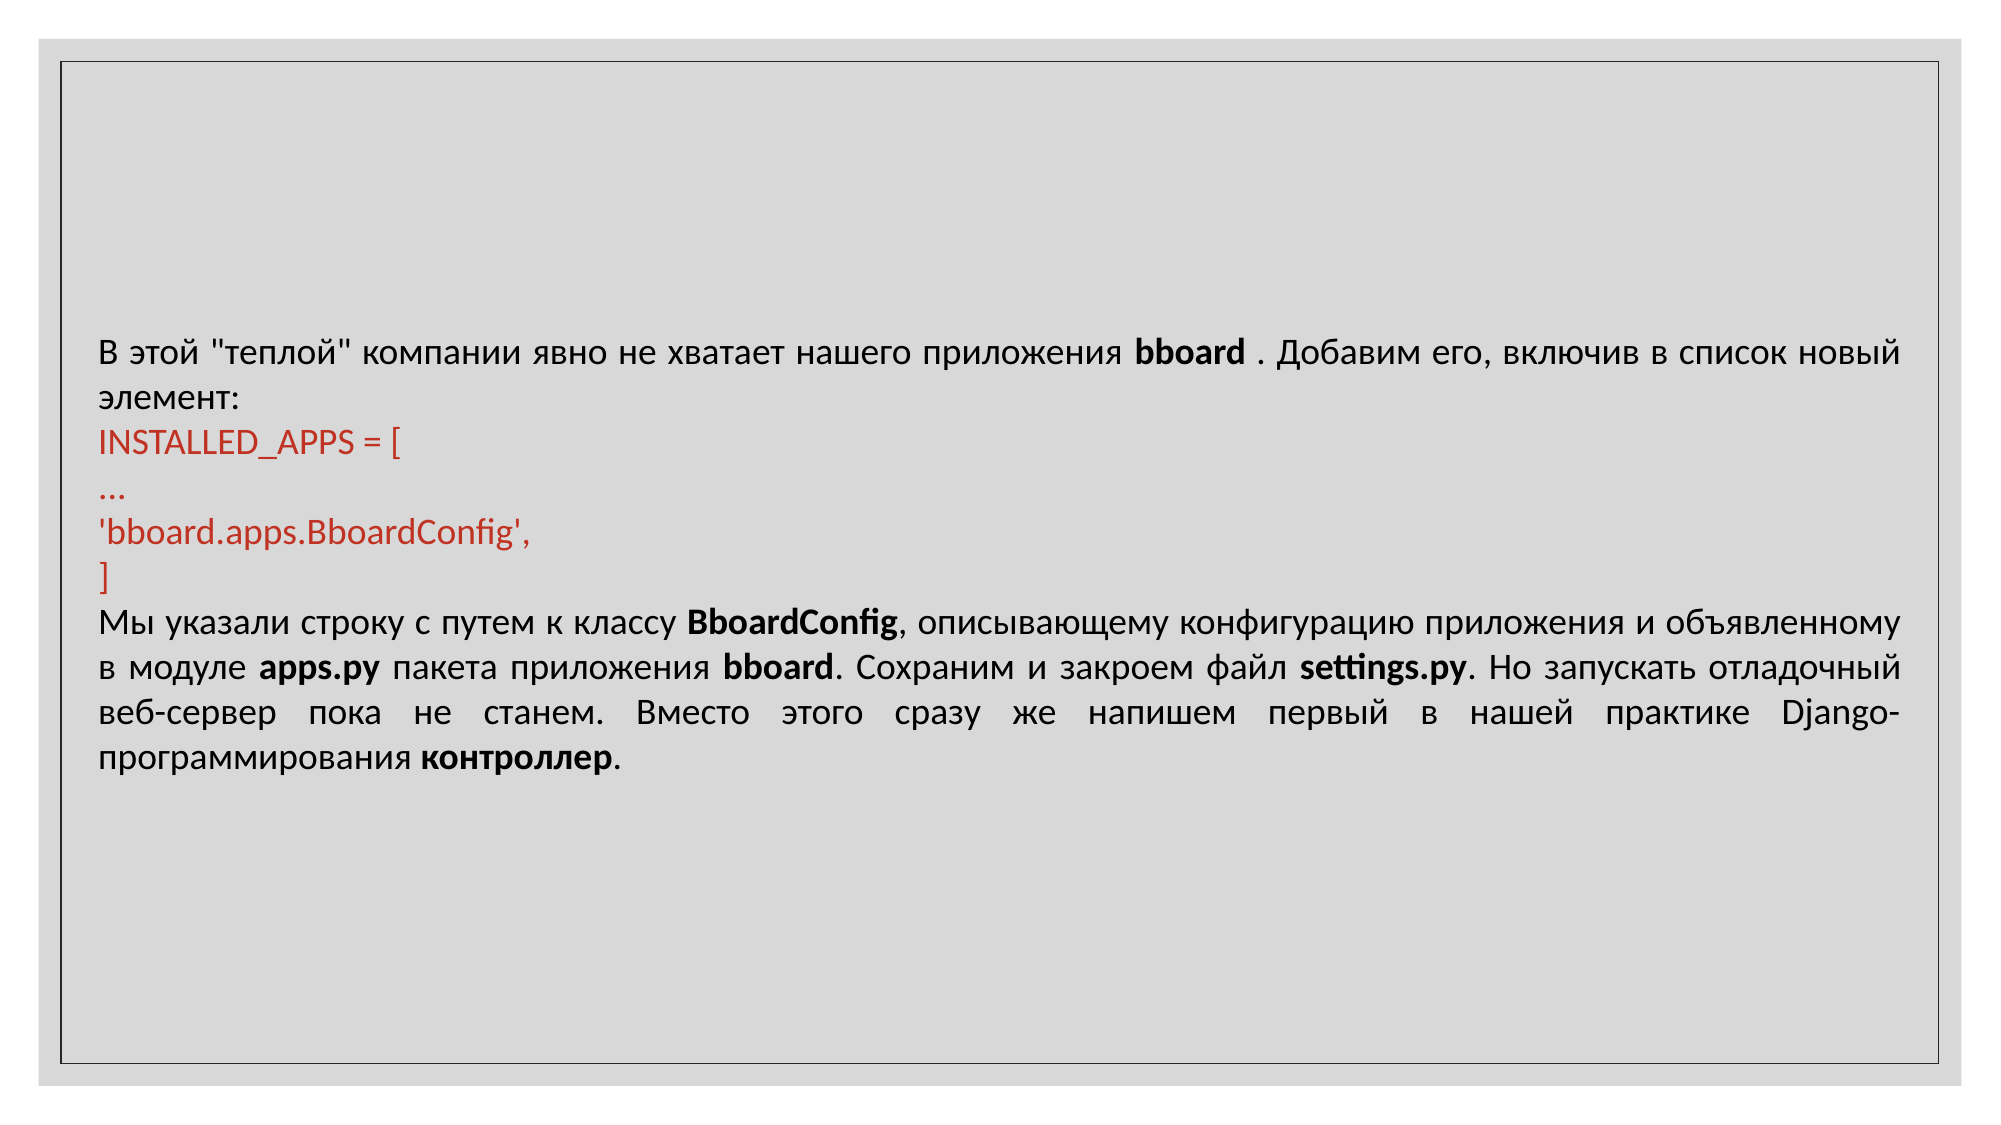

В этой "теплой" компании явно не хватает нашего приложения bboard . Добавим его, включив в список новый элемент:
INSTALLED_APPS = [
...
'bboard.apps.BboardConfig',
]
Мы указали строку с путем к классу BboardConfig, описывающему конфигурацию приложения и объявленному в модуле apps.py пакета приложения bboard. Сохраним и закроем файл settings.py. Но запускать отладочный веб-сервер пока не станем. Вместо этого сразу же напишем первый в нашей практике Django-программирования контроллер.